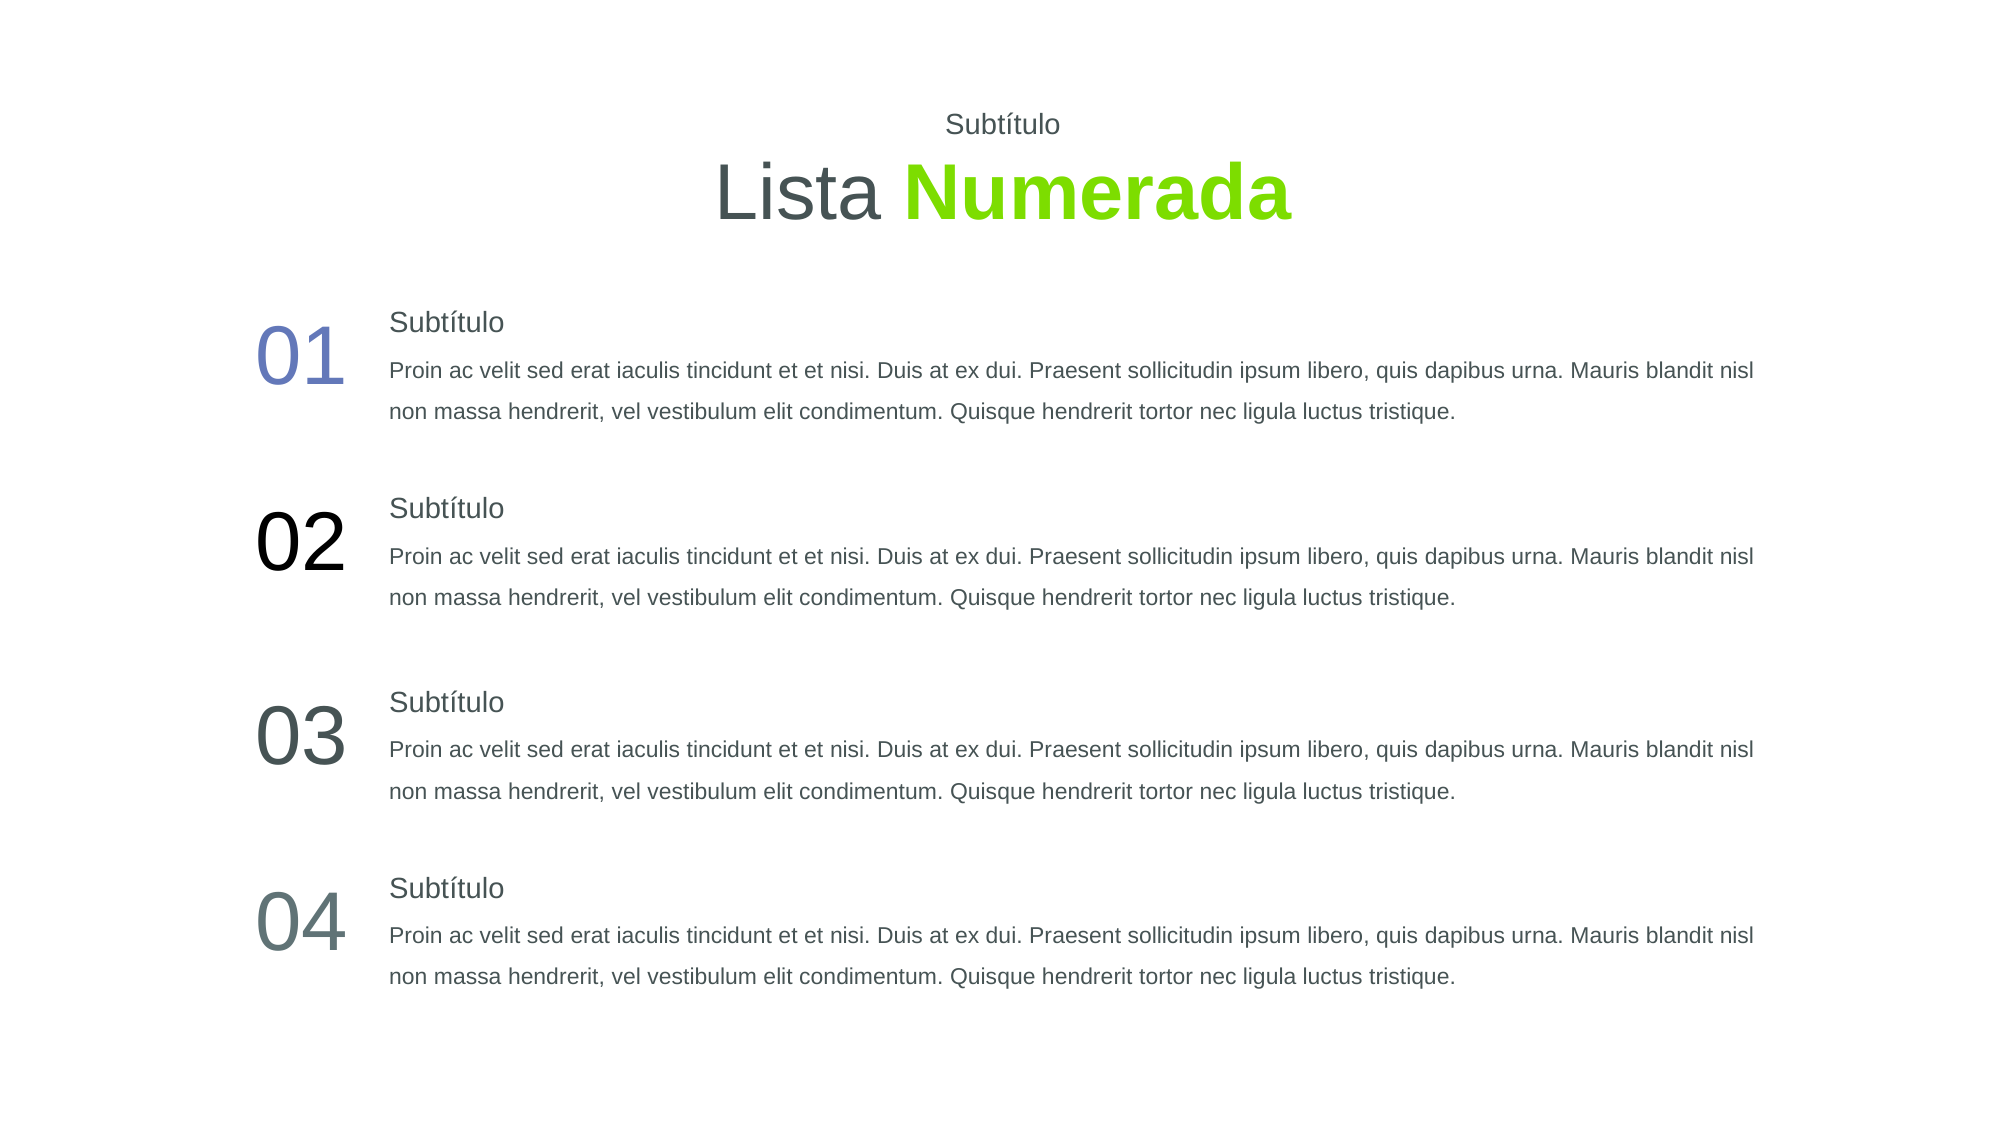

Subtítulo
Lista Numerada
01
Subtítulo
Proin ac velit sed erat iaculis tincidunt et et nisi. Duis at ex dui. Praesent sollicitudin ipsum libero, quis dapibus urna. Mauris blandit nisl non massa hendrerit, vel vestibulum elit condimentum. Quisque hendrerit tortor nec ligula luctus tristique.
02
Subtítulo
Proin ac velit sed erat iaculis tincidunt et et nisi. Duis at ex dui. Praesent sollicitudin ipsum libero, quis dapibus urna. Mauris blandit nisl non massa hendrerit, vel vestibulum elit condimentum. Quisque hendrerit tortor nec ligula luctus tristique.
03
Subtítulo
Proin ac velit sed erat iaculis tincidunt et et nisi. Duis at ex dui. Praesent sollicitudin ipsum libero, quis dapibus urna. Mauris blandit nisl non massa hendrerit, vel vestibulum elit condimentum. Quisque hendrerit tortor nec ligula luctus tristique.
04
Subtítulo
Proin ac velit sed erat iaculis tincidunt et et nisi. Duis at ex dui. Praesent sollicitudin ipsum libero, quis dapibus urna. Mauris blandit nisl non massa hendrerit, vel vestibulum elit condimentum. Quisque hendrerit tortor nec ligula luctus tristique.